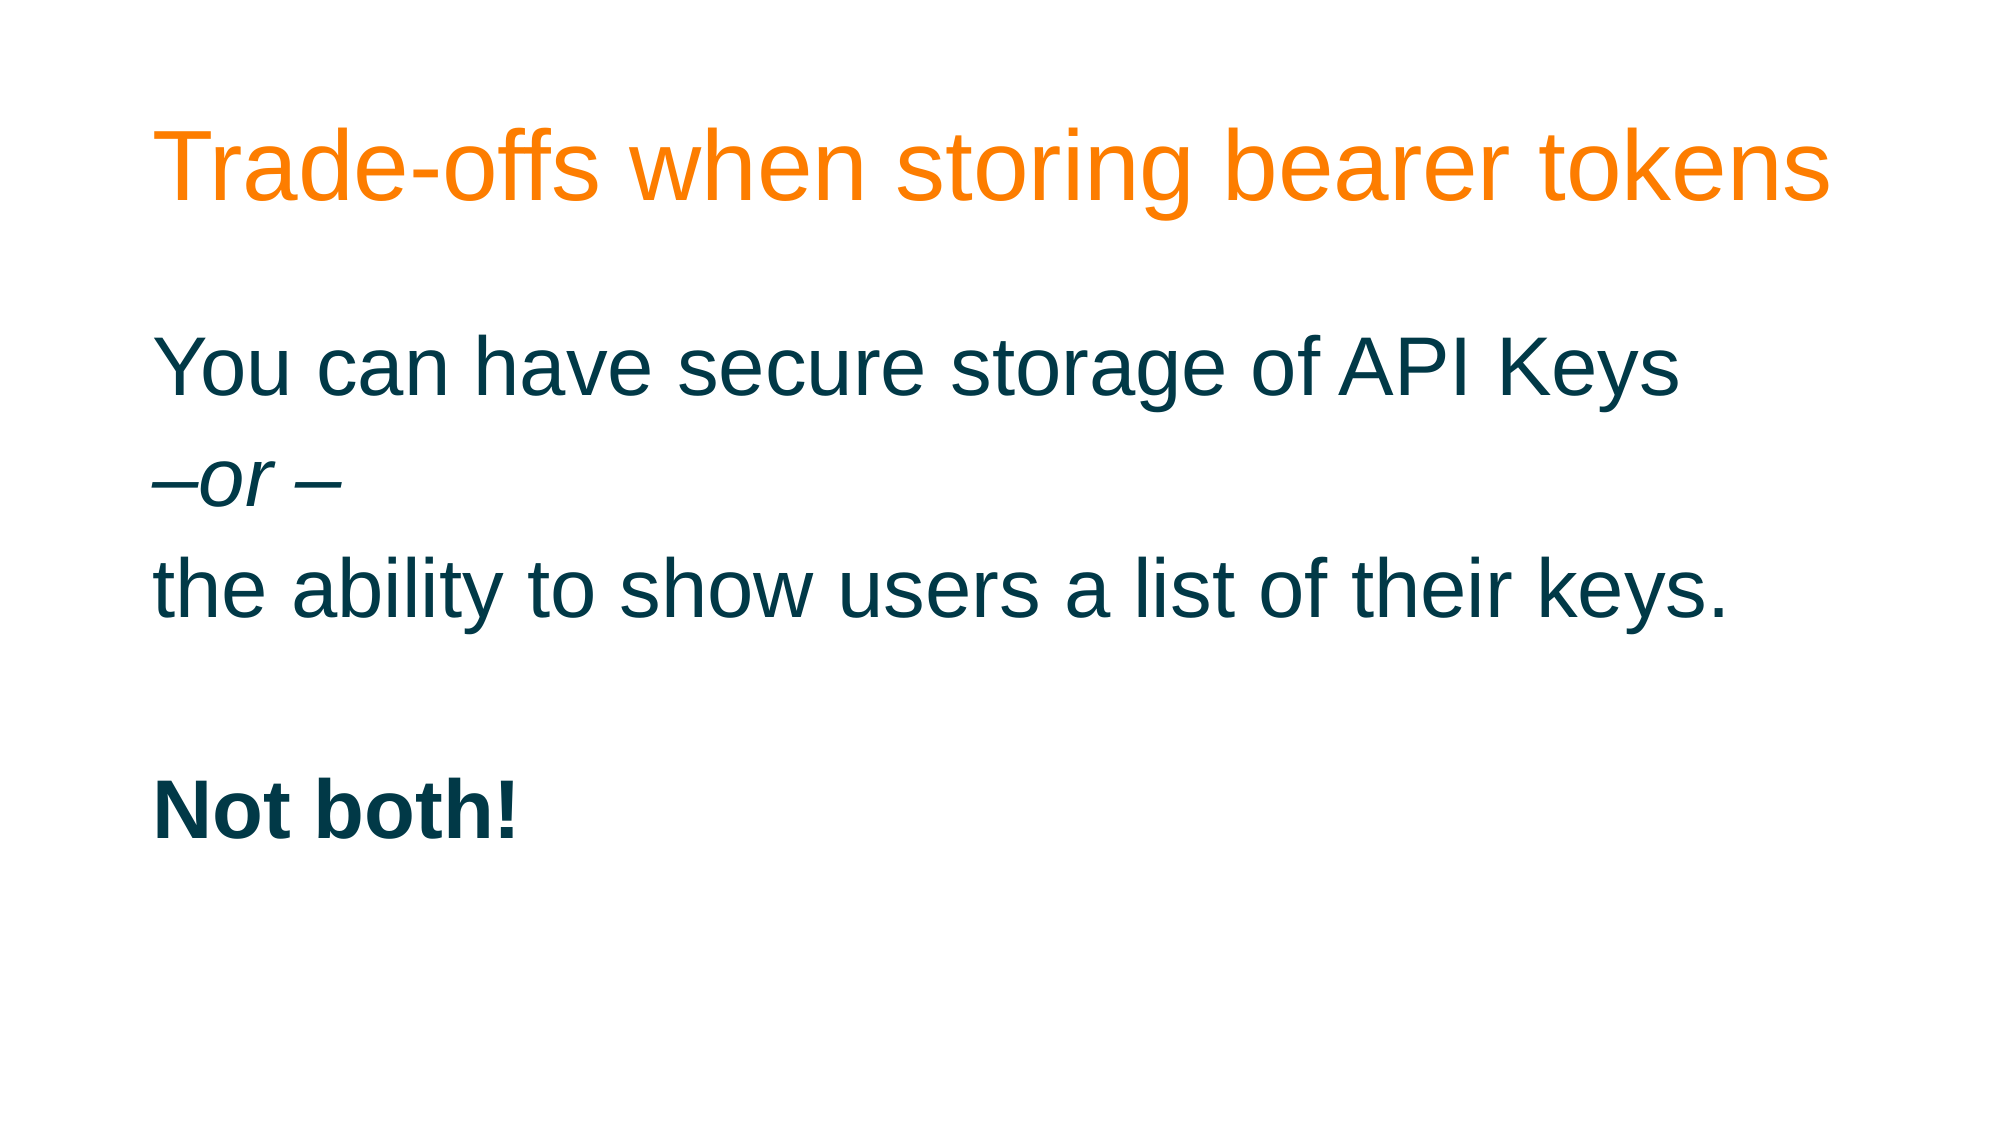

# Trade-offs when storing bearer tokens
You can have secure storage of API Keys
–or –
the ability to show users a list of their keys.

Not both!